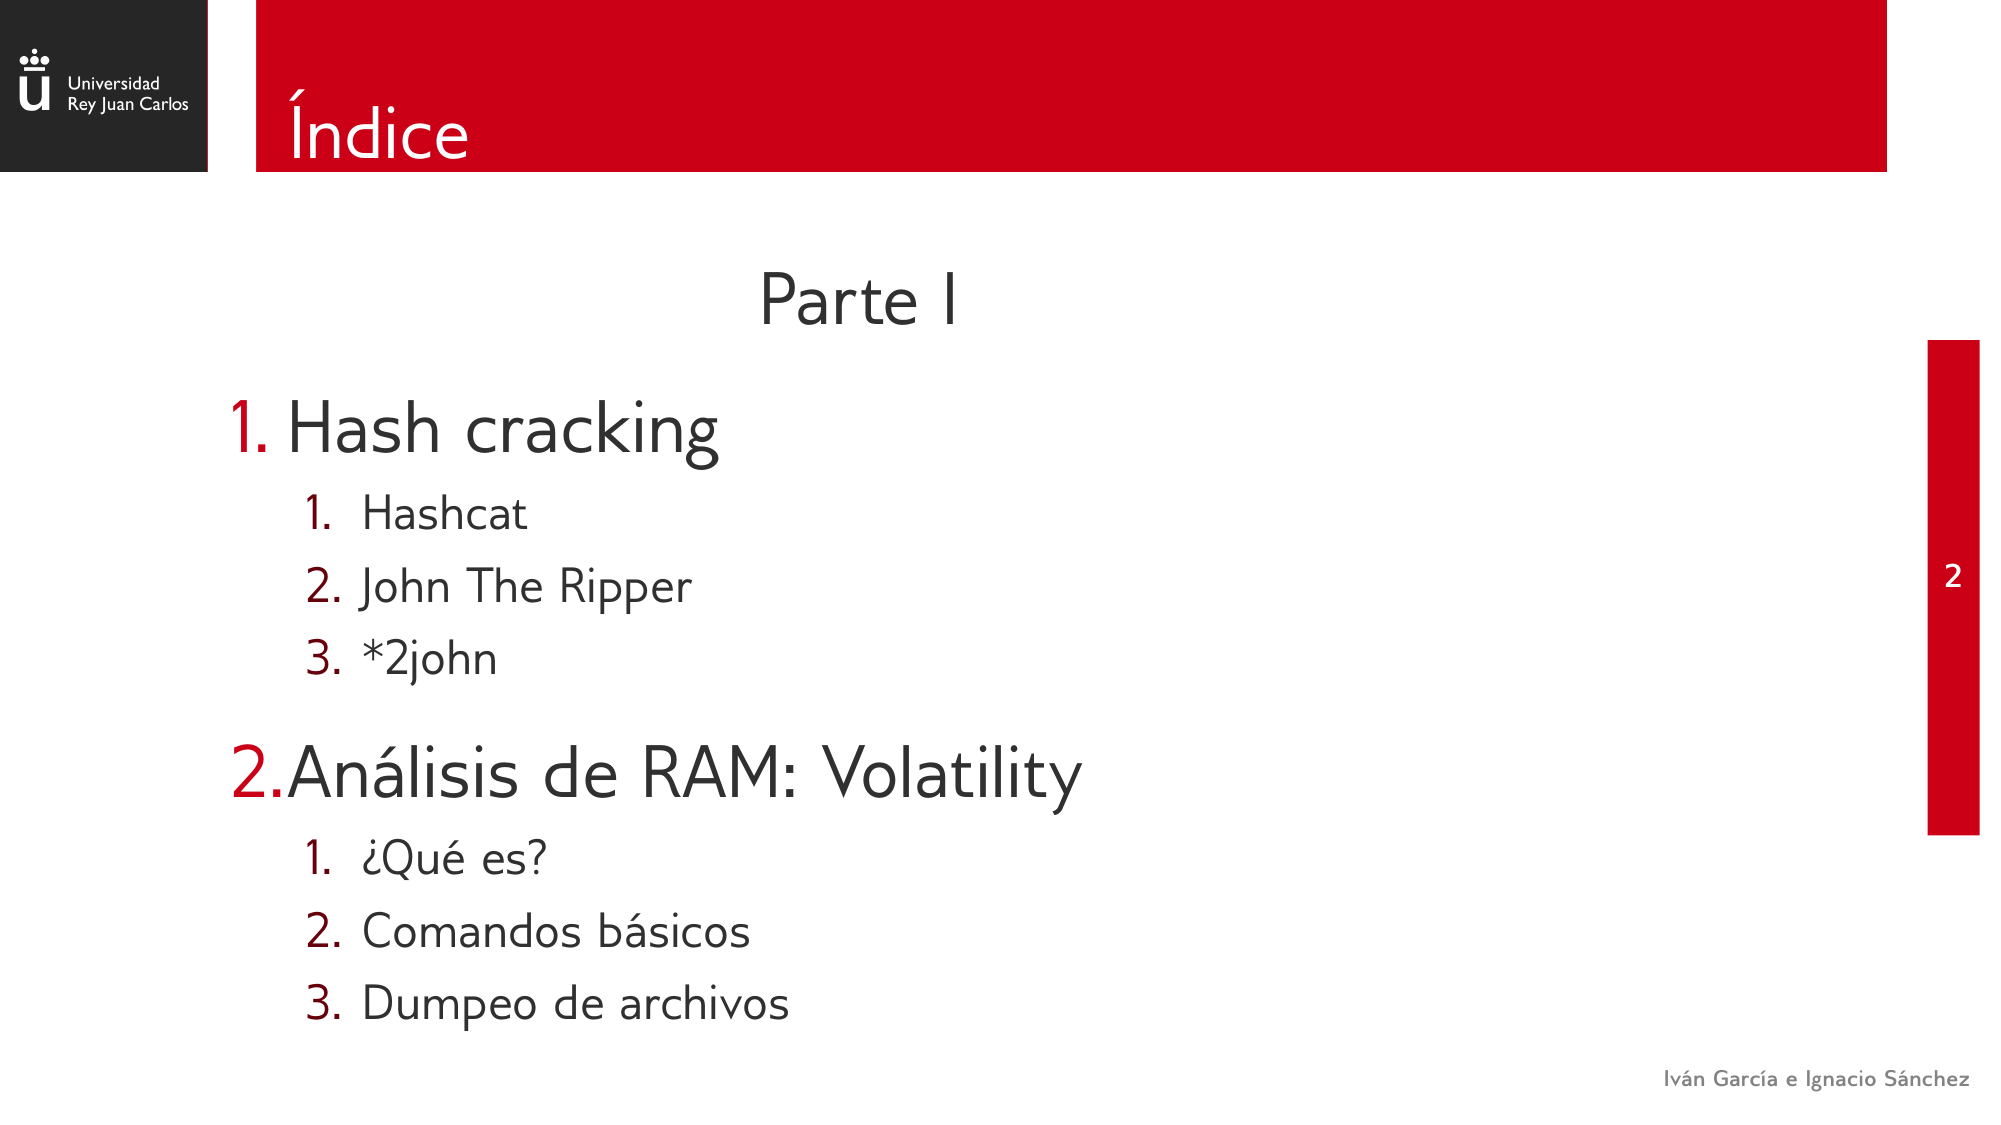

# Índice
Parte I
Hash cracking
Hashcat
John The Ripper
*2john
Análisis de RAM: Volatility
¿Qué es?
Comandos básicos
Dumpeo de archivos

2
Iván García e Ignacio Sánchez